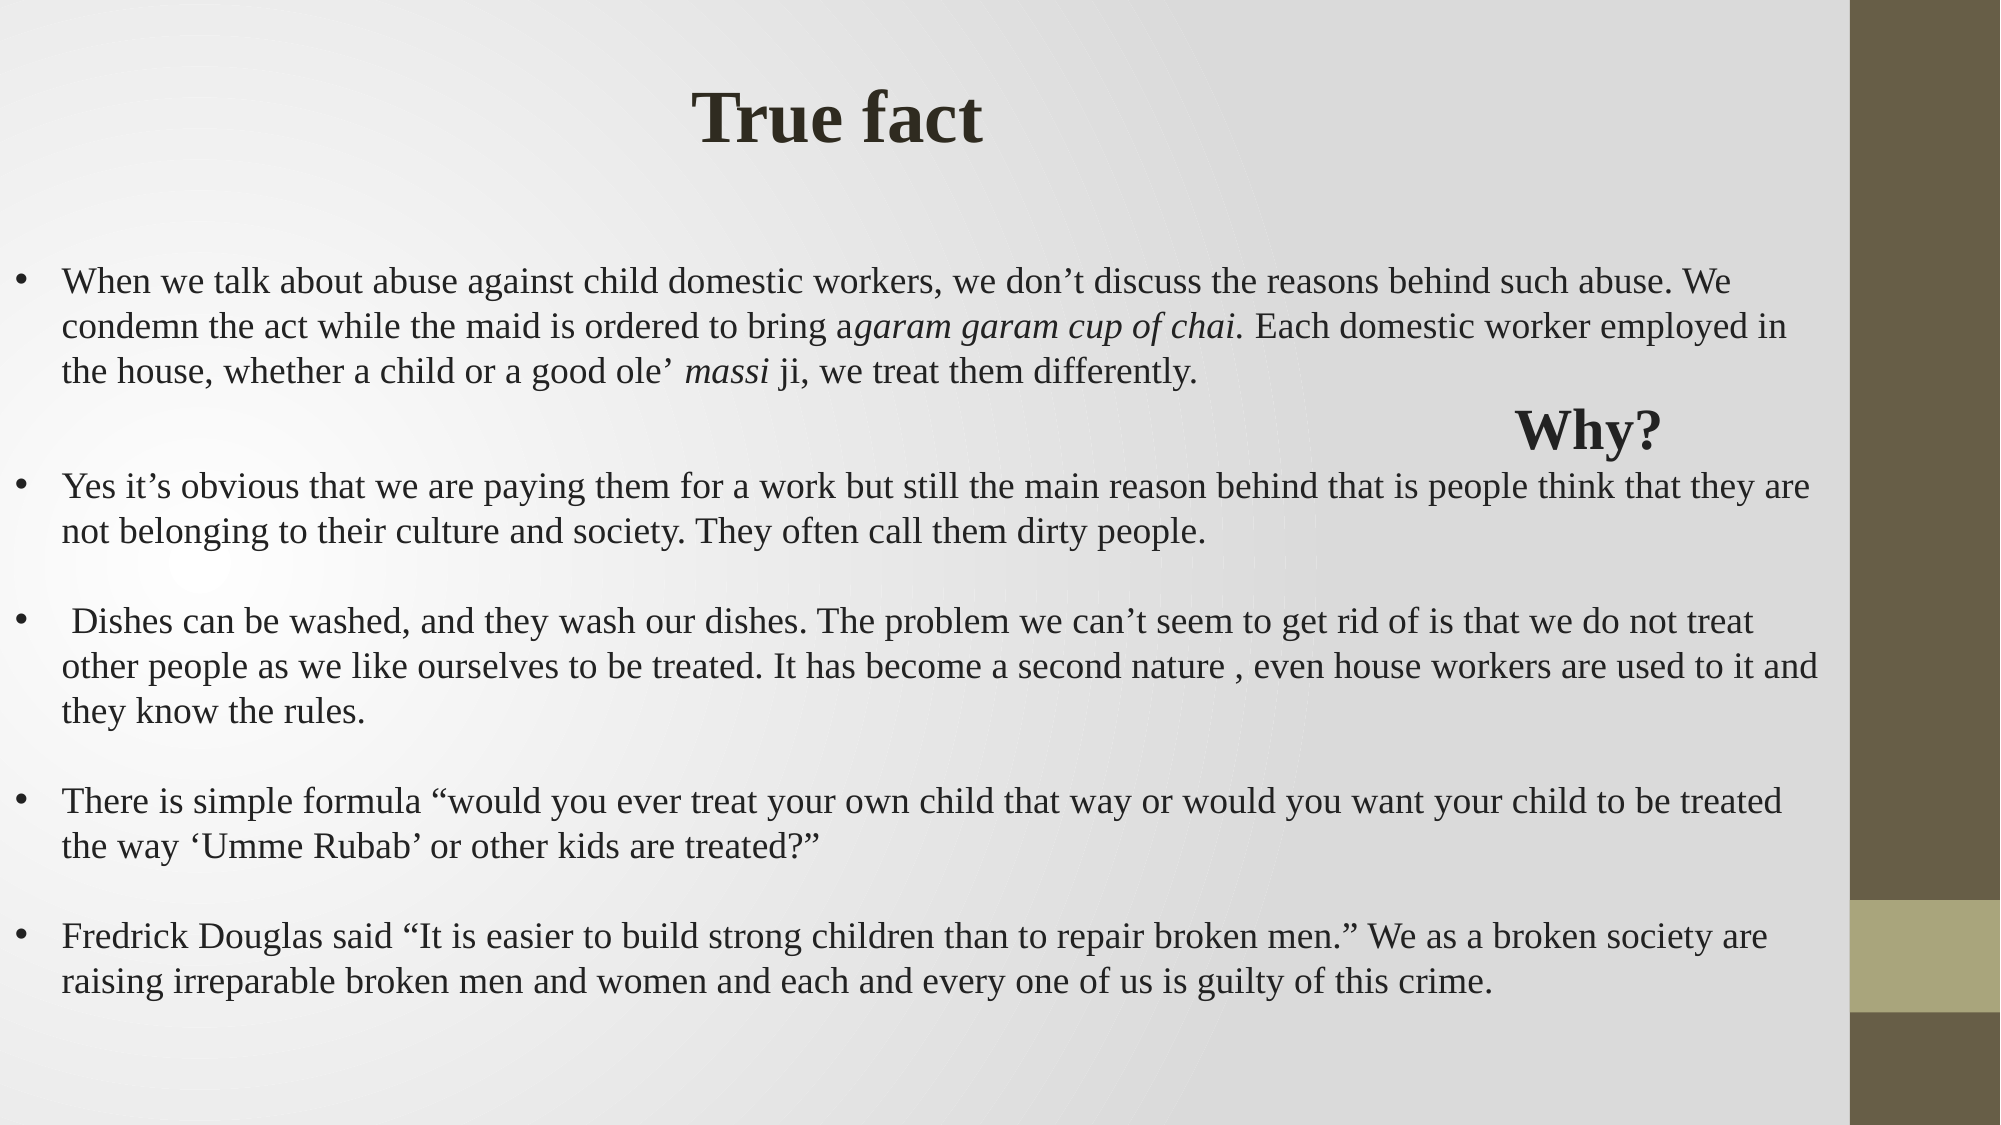

True fact

When we talk about abuse against child domestic workers, we don’t discuss the reasons behind such abuse. We condemn the act while the maid is ordered to bring agaram garam cup of chai. Each domestic worker employed in the house, whether a child or a good ole’ massi ji, we treat them differently.
										Why?
Yes it’s obvious that we are paying them for a work but still the main reason behind that is people think that they are not belonging to their culture and society. They often call them dirty people.

 Dishes can be washed, and they wash our dishes. The problem we can’t seem to get rid of is that we do not treat other people as we like ourselves to be treated. It has become a second nature , even house workers are used to it and they know the rules.

There is simple formula “would you ever treat your own child that way or would you want your child to be treated the way ‘Umme Rubab’ or other kids are treated?”

Fredrick Douglas said “It is easier to build strong children than to repair broken men.” We as a broken society are raising irreparable broken men and women and each and every one of us is guilty of this crime.